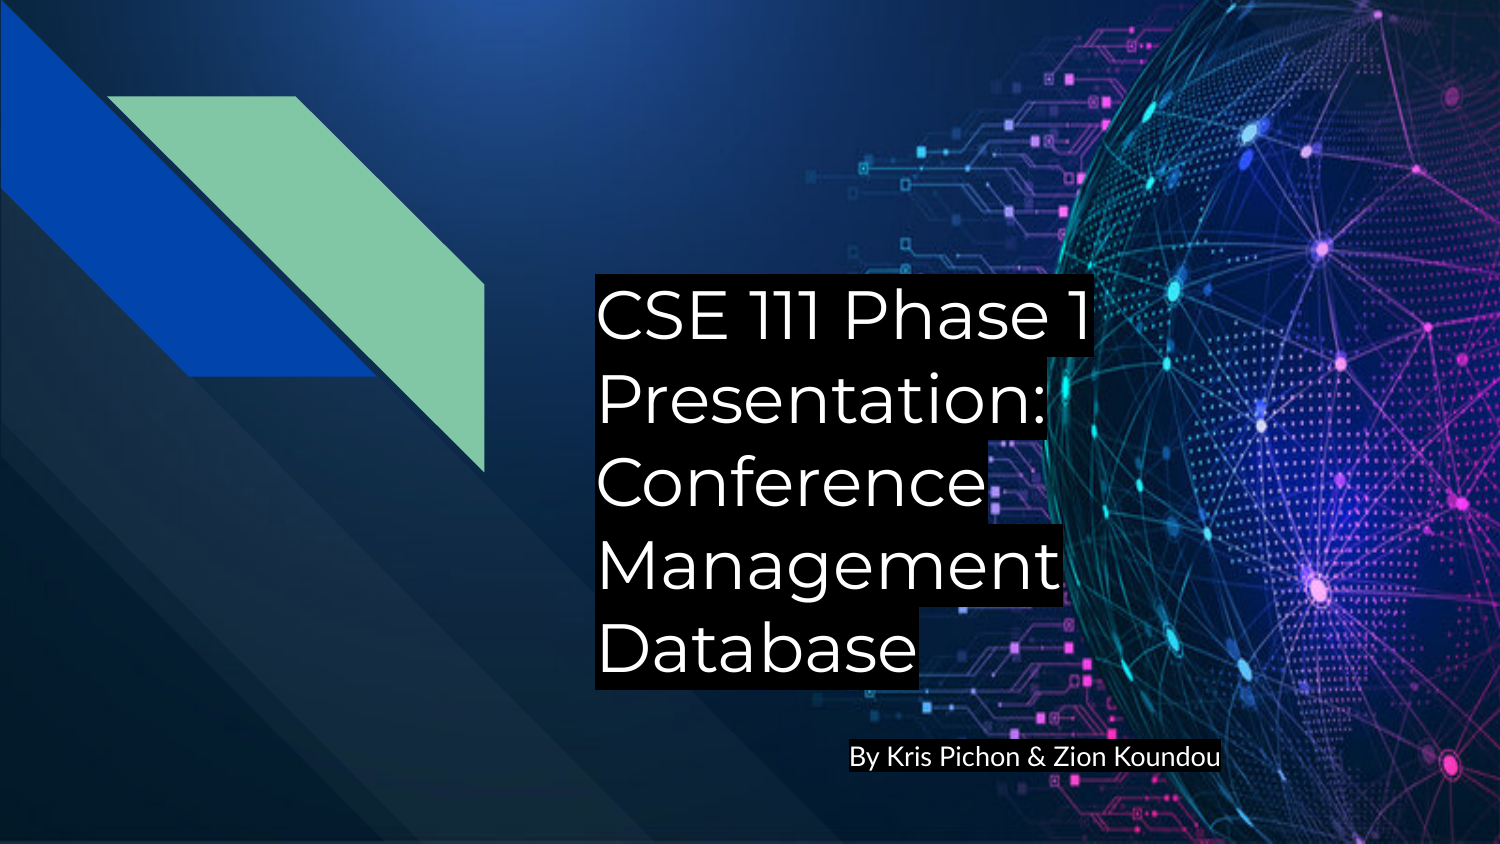

# CSE 111 Phase 1 Presentation:
Conference Management Database
By Kris Pichon & Zion Koundou